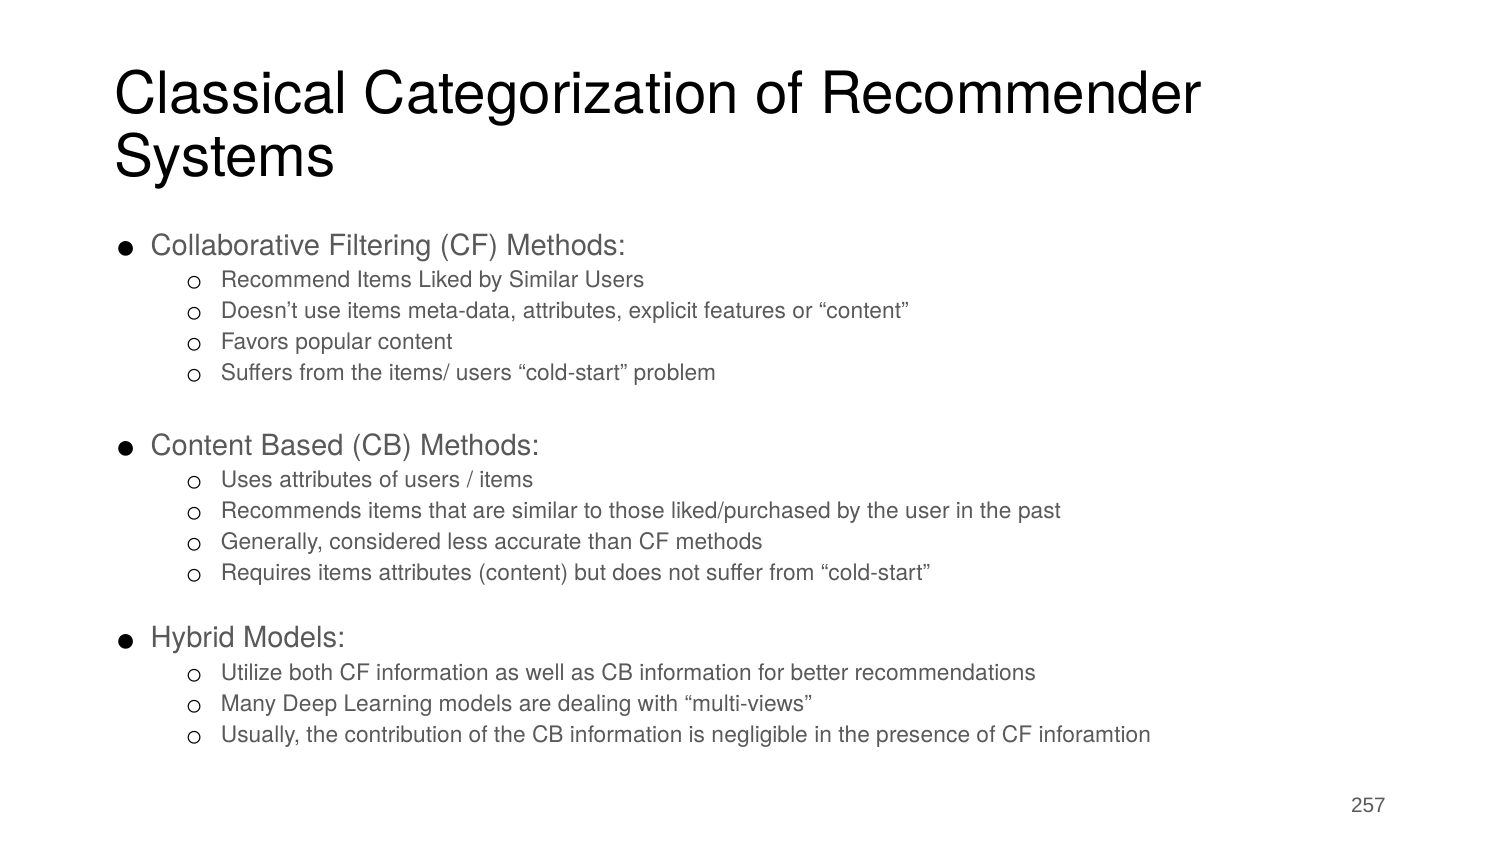

# Classical Categorization of Recommender Systems
Collaborative Filtering (CF) Methods:
Recommend Items Liked by Similar Users
Doesn’t use items meta-data, attributes, explicit features or “content”
Favors popular content
Suffers from the items/ users “cold-start” problem

Content Based (CB) Methods:
Uses attributes of users / items
Recommends items that are similar to those liked/purchased by the user in the past
Generally, considered less accurate than CF methods
Requires items attributes (content) but does not suffer from “cold-start”
Hybrid Models:
Utilize both CF information as well as CB information for better recommendations
Many Deep Learning models are dealing with “multi-views”
Usually, the contribution of the CB information is negligible in the presence of CF inforamtion

257